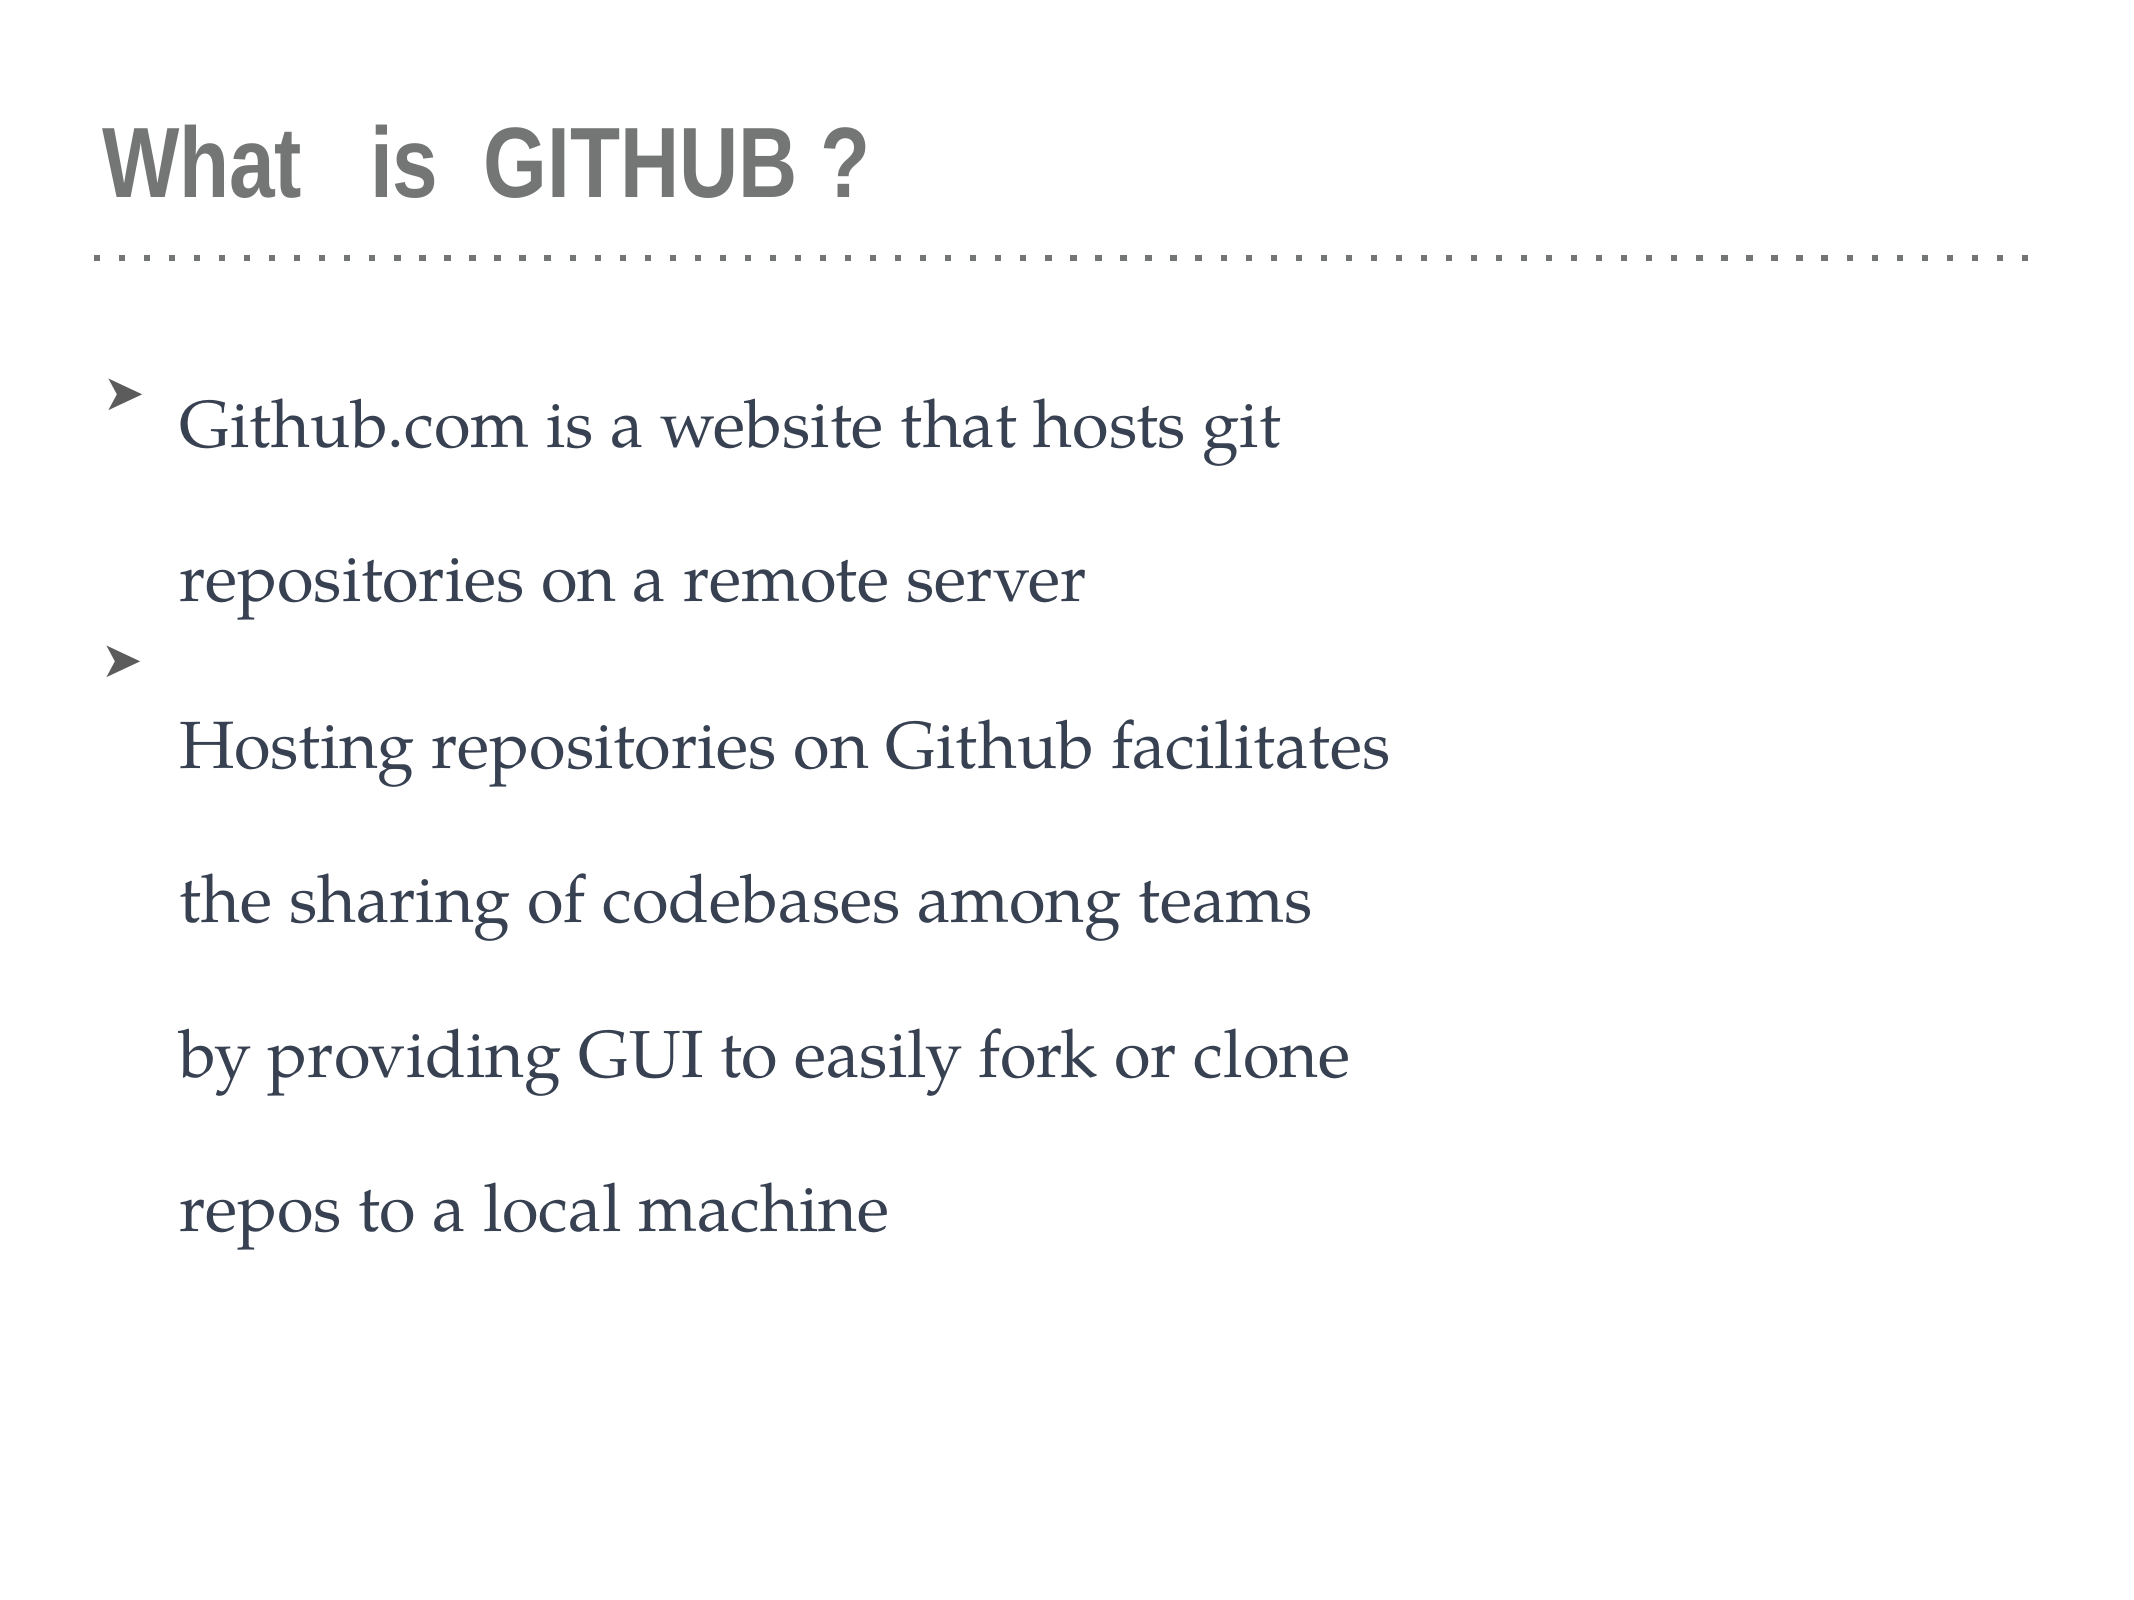

# What   is  GITHUB ?
Github.com is a website that hosts git repositories on a remote server
Hosting repositories on Github facilitates the sharing of codebases among teams by providing GUI to easily fork or clone repos to a local machine
➤
➤